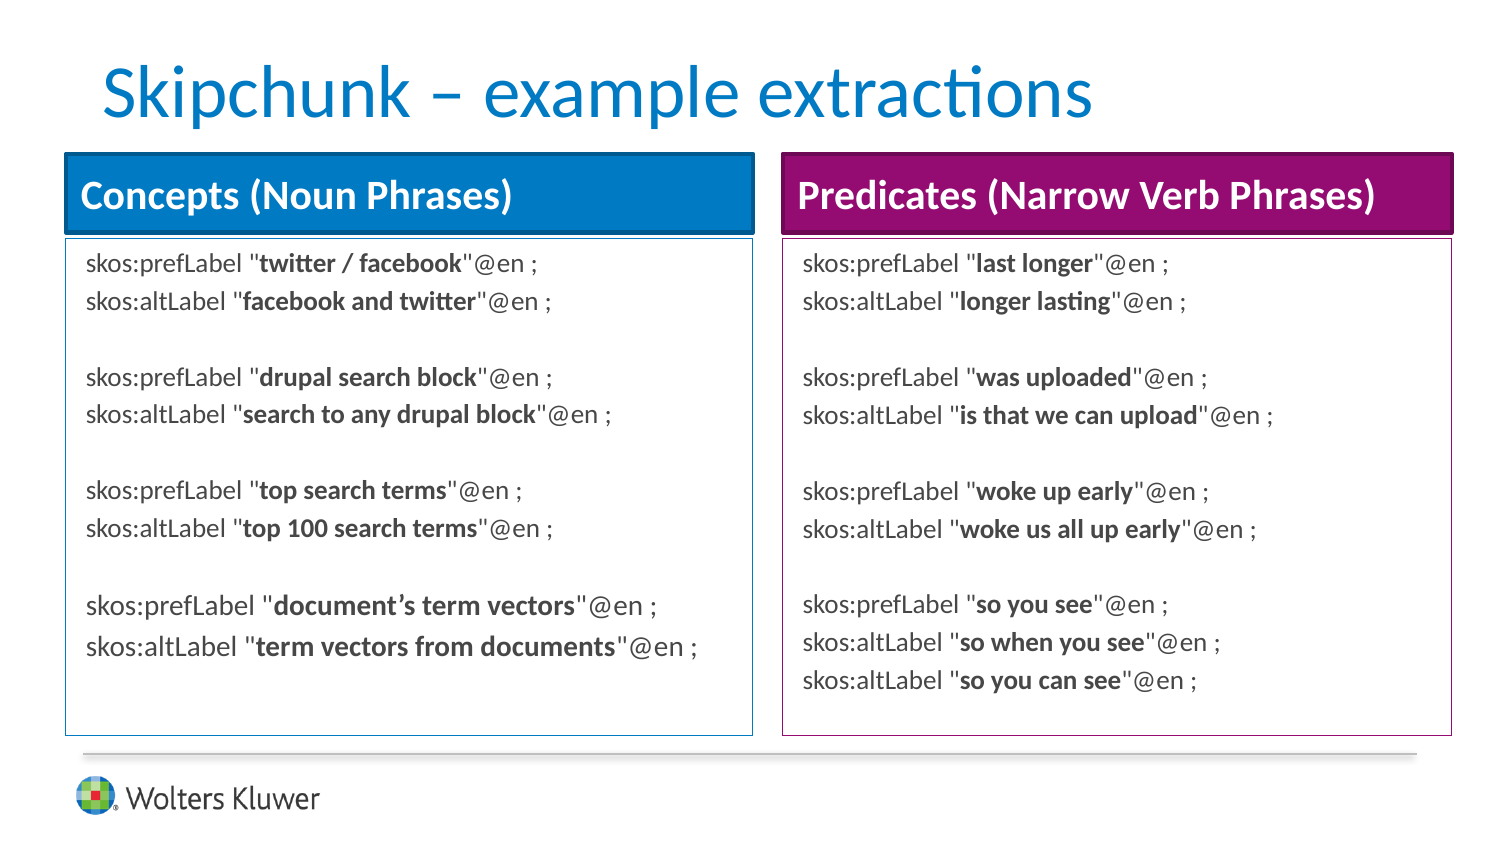

# Skipchunk – example extractions
Concepts (Noun Phrases)
Predicates (Narrow Verb Phrases)
skos:prefLabel "twitter / facebook"@en ;
skos:altLabel "facebook and twitter"@en ;

skos:prefLabel "drupal search block"@en ;
skos:altLabel "search to any drupal block"@en ;

skos:prefLabel "top search terms"@en ;
skos:altLabel "top 100 search terms"@en ;

skos:prefLabel "document’s term vectors"@en ;
skos:altLabel "term vectors from documents"@en ;

skos:prefLabel "last longer"@en ;
skos:altLabel "longer lasting"@en ;

skos:prefLabel "was uploaded"@en ;
skos:altLabel "is that we can upload"@en ;

skos:prefLabel "woke up early"@en ;
skos:altLabel "woke us all up early"@en ;

skos:prefLabel "so you see"@en ;
skos:altLabel "so when you see"@en ;
skos:altLabel "so you can see"@en ;